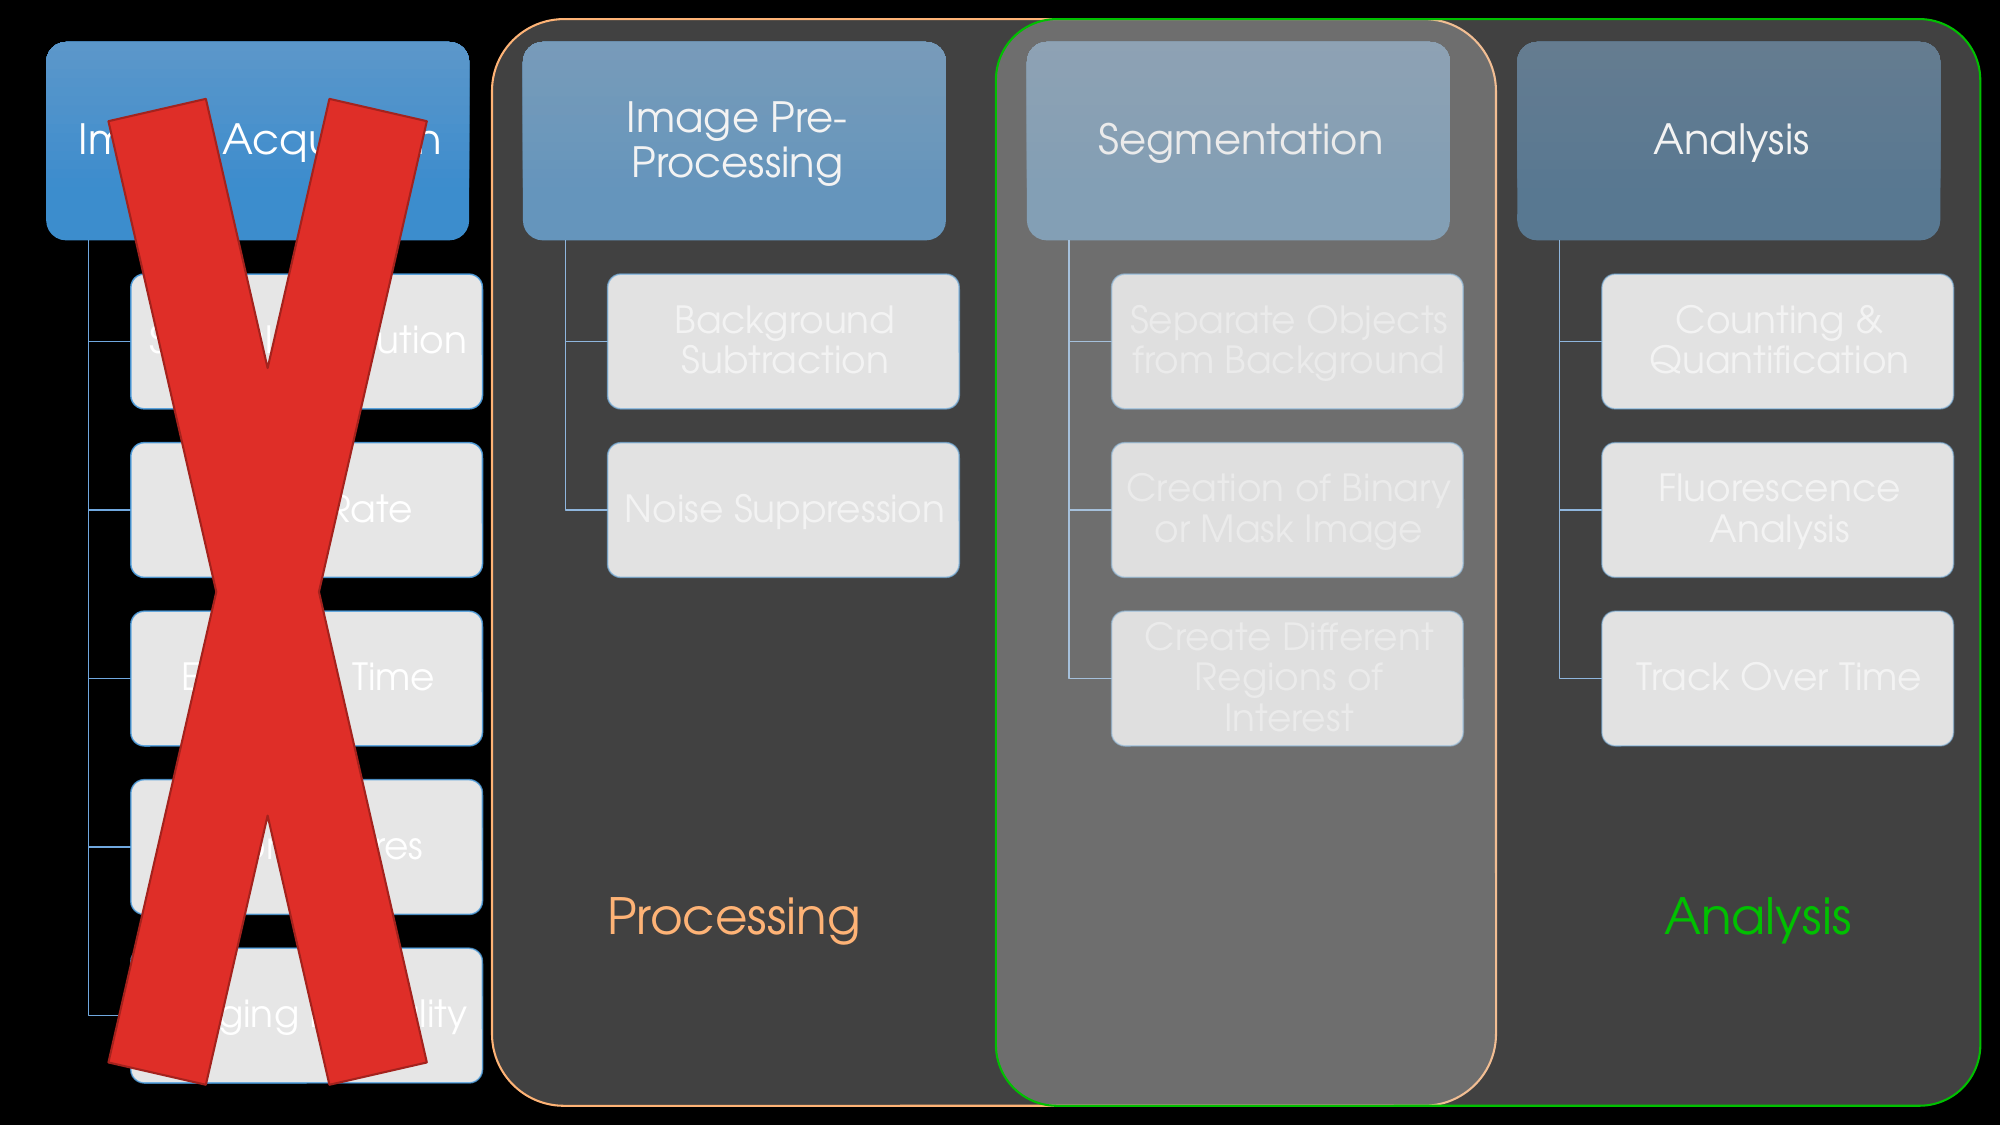

Image Acquisition
Spatial Resolution
Frame Rate
Exposure Time
Fluorophores
Imaging Modality
Image Pre-Processing
Background Subtraction
Noise Suppression
Segmentation
Separate Objects from Background
Creation of Binary or Mask Image
Create Different Regions of Interest
Analysis
Counting & Quantification
Fluorescence Analysis
Track Over Time
Processing
Analysis